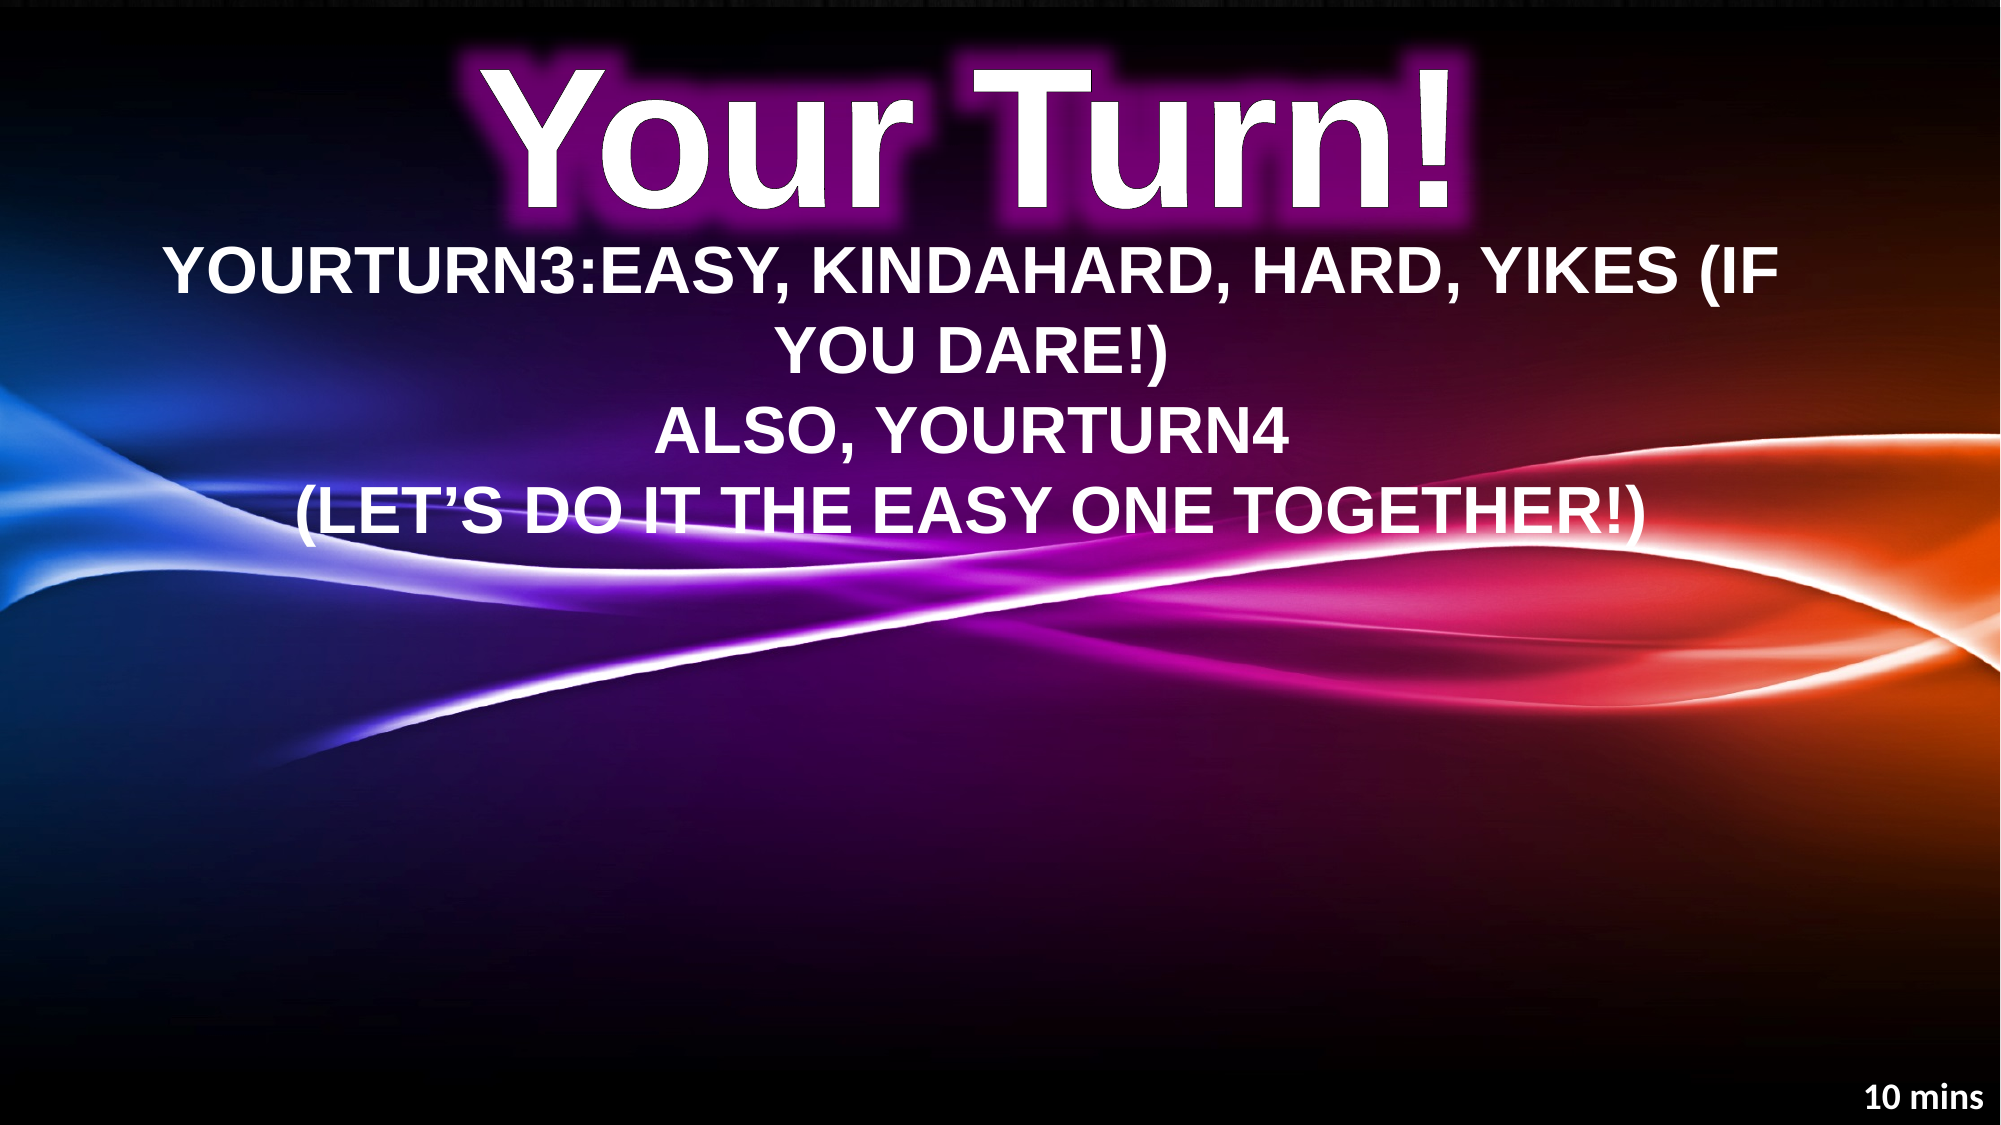

Also, yourturn4
# Yourturn3:Easy, KindaHard, Hard, Yikes (If you dare!) Also, yourturn4 (let’s do it the easy one together!)
10 mins